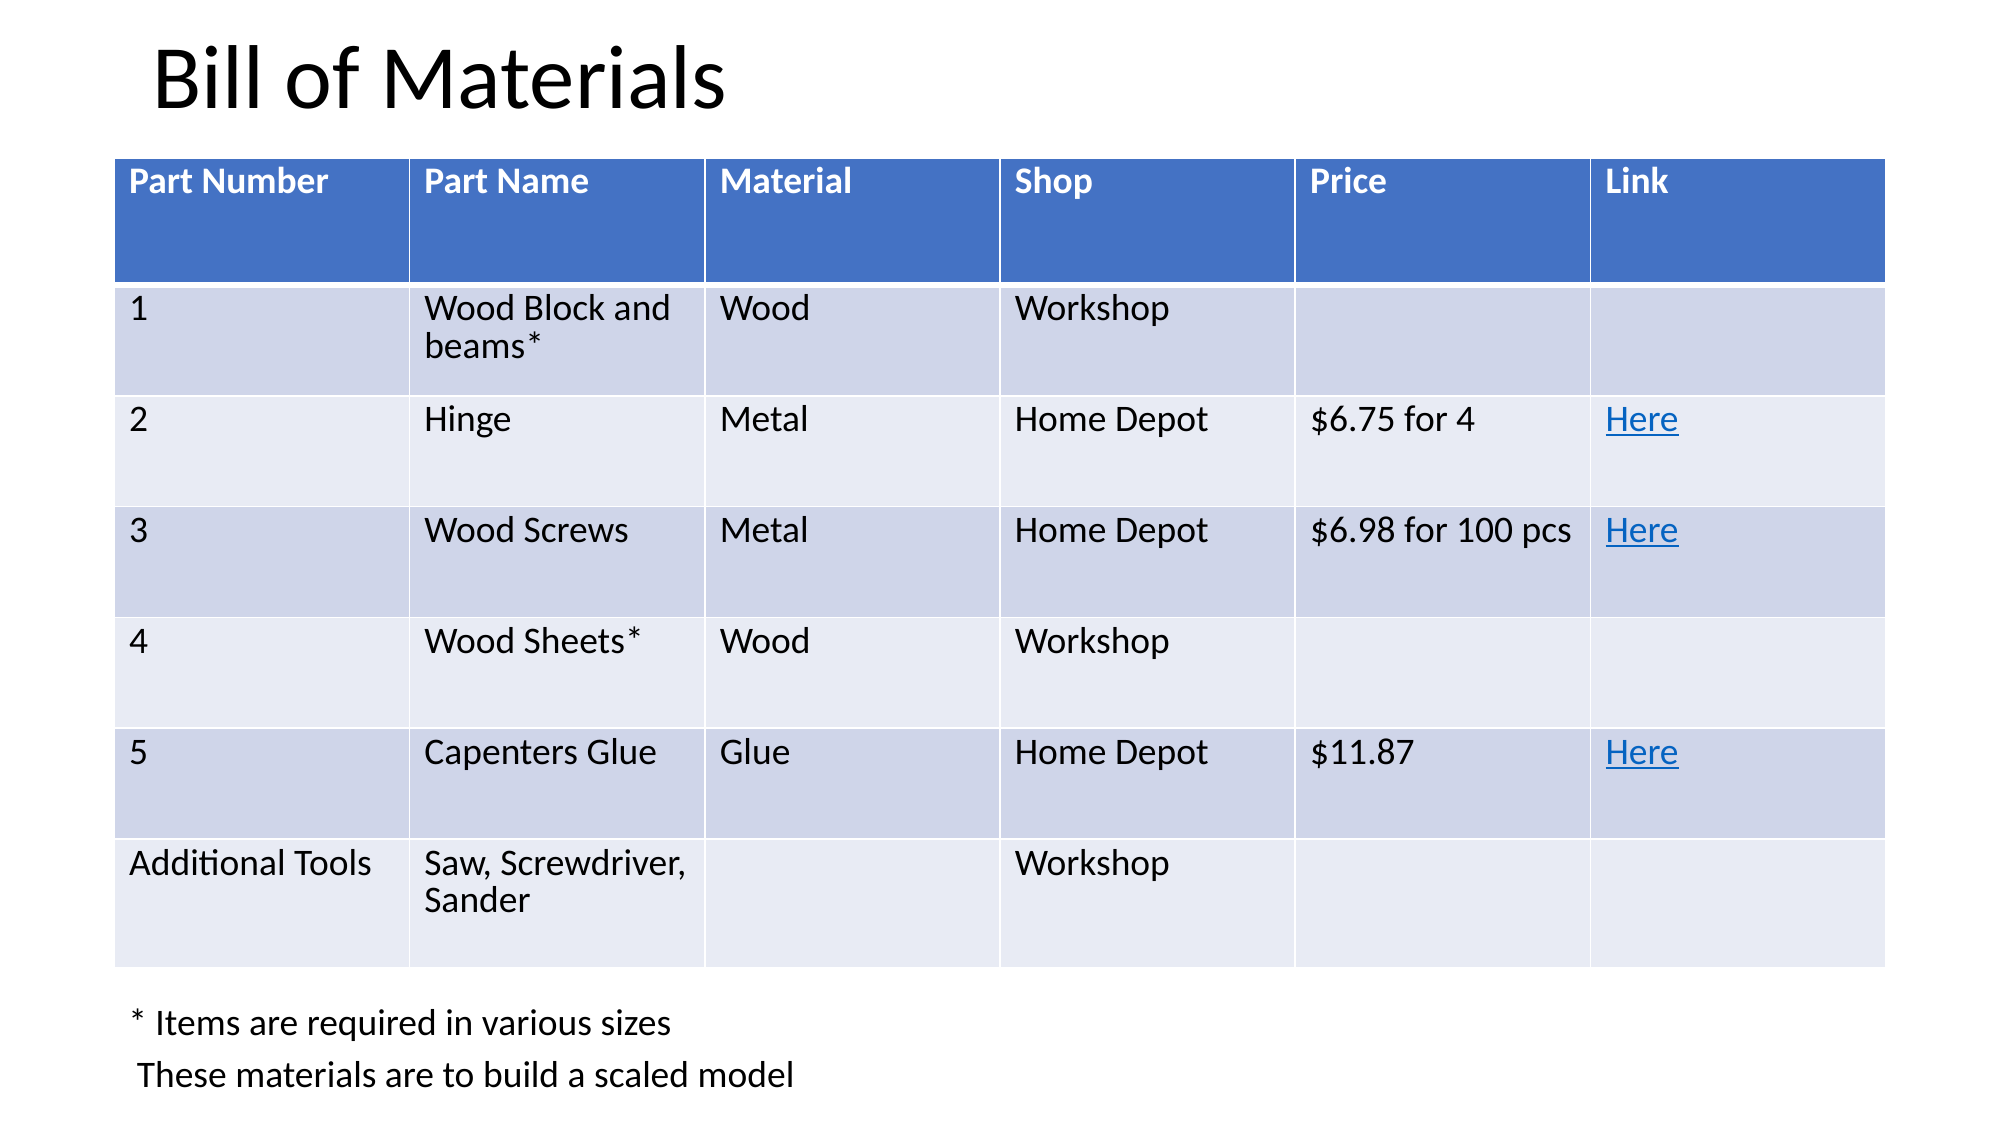

# Bill of Materials
| Part Number​ | Part Name​ | Material​ | Shop​ | Price​ | Link​ |
| --- | --- | --- | --- | --- | --- |
| 1​ | Wood Block​ and beams\* | Wood​ | ​Workshop | ​ | ​ |
| ​2 | Hinge | Metal​ | Home Depot​ | ​$6.75 for 4 | Here​ |
| ​3 | ​Wood Screws | Metal​ | Home Depot​ | ​$6.98 for 100 pcs | ​Here |
| ​4 | Wood Sheets​\* | Wood​ | Workshop | ​ | ​ |
| 5 | Capenters Glue | Glue | ​Home Depot | ​$11.87 | Here​ |
| ​Additional Tools | Saw, Screwdriver,​ Sander | ​ | ​Workshop | ​ | ​ |
* Items are required in various sizes
These materials are to build a scaled model